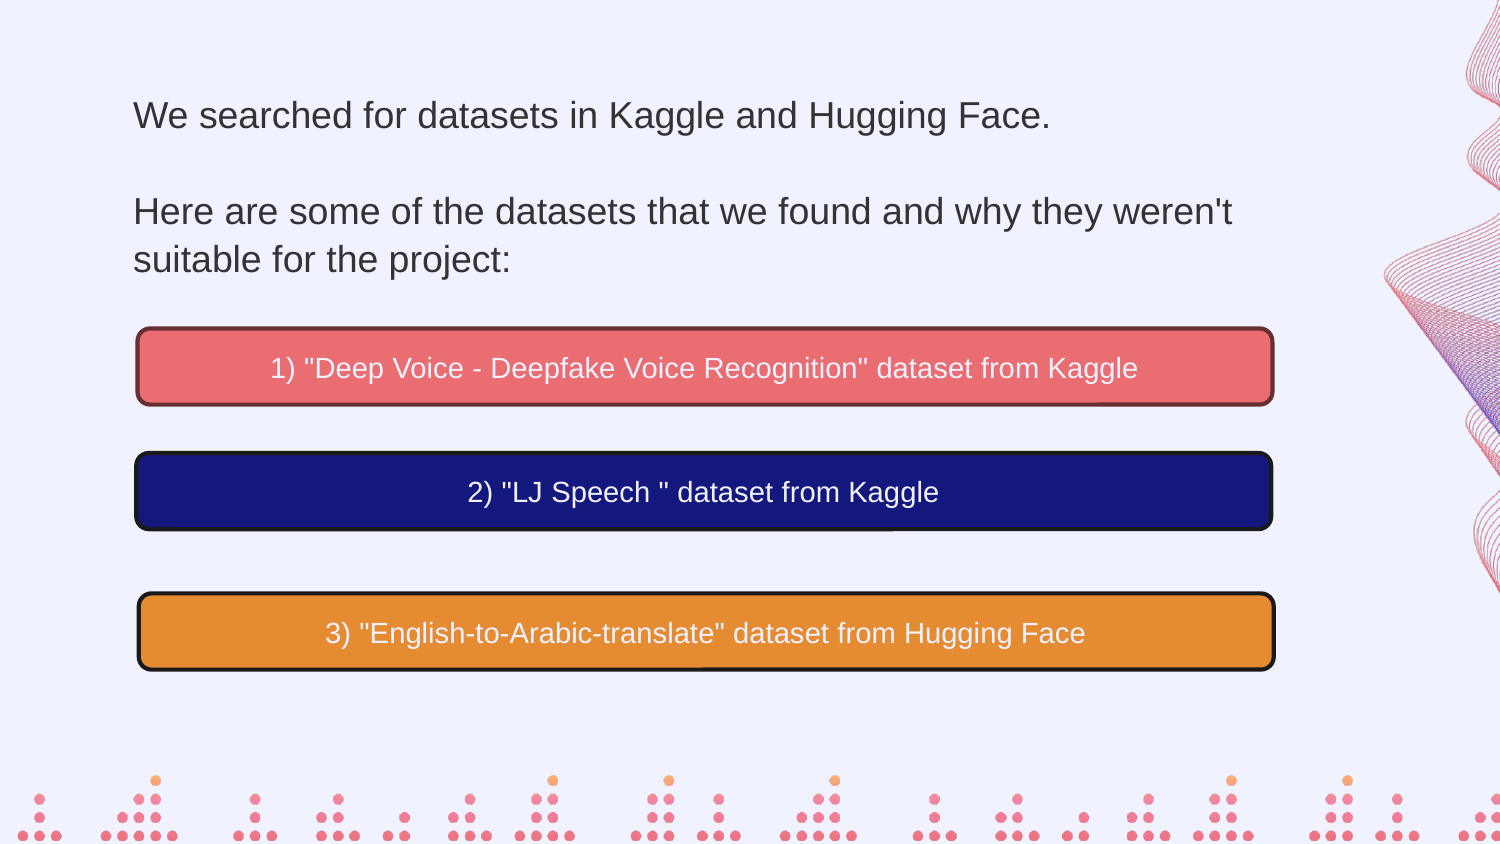

# We searched for datasets in Kaggle and Hugging Face. Here are some of the datasets that we found and why they weren't suitable for the project:
1) "Deep Voice - Deepfake Voice Recognition" dataset from Kaggle
2) "LJ Speech " dataset from Kaggle
3) "English-to-Arabic-translate" dataset from Hugging Face